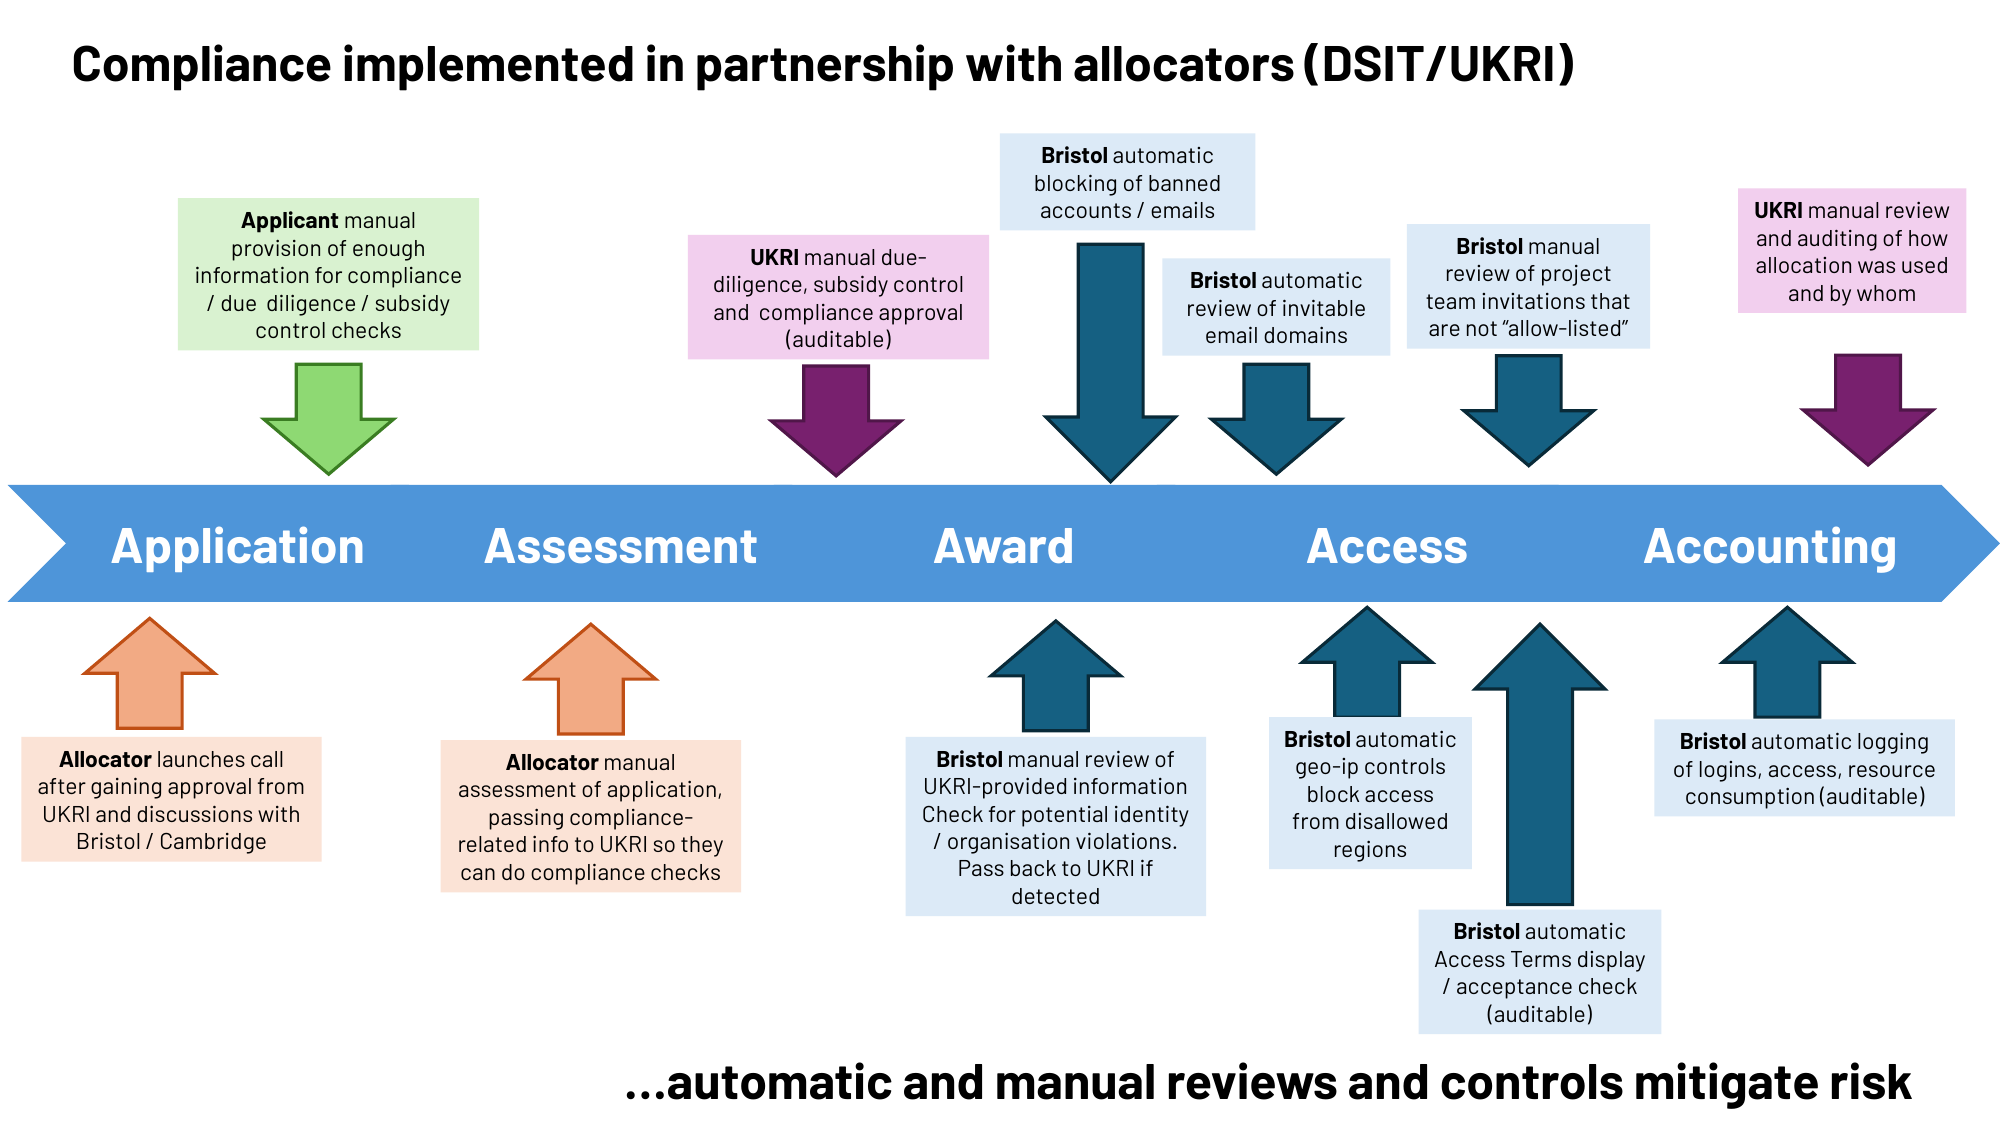

Compliance implemented in partnership with allocators (DSIT/UKRI)
Bristol automatic blocking of banned accounts / emails
UKRI manual review and auditing of how allocation was used and by whom
Applicant manual provision of enough information for compliance / due  diligence / subsidy control checks
Bristol manual review of project team invitations that are not “allow-listed”
UKRI manual due-diligence, subsidy control and  compliance approval (auditable)

Bristol automatic review of invitable email domains

Application
Award
Access
Accounting
Assessment

Bristol automatic geo-ip controls block access from disallowed regions
Bristol automatic logging of logins, access, resource consumption (auditable)
Allocator launches call after gaining approval from UKRI and discussions with Bristol / Cambridge
Bristol manual review of UKRI-provided information
Check for potential identity / organisation violations. Pass back to UKRI if detected
Allocator manual assessment of application, passing compliance-related info to UKRI so they can do compliance checks
Bristol automatic Access Terms display / acceptance check (auditable)
…automatic and manual reviews and controls mitigate risk